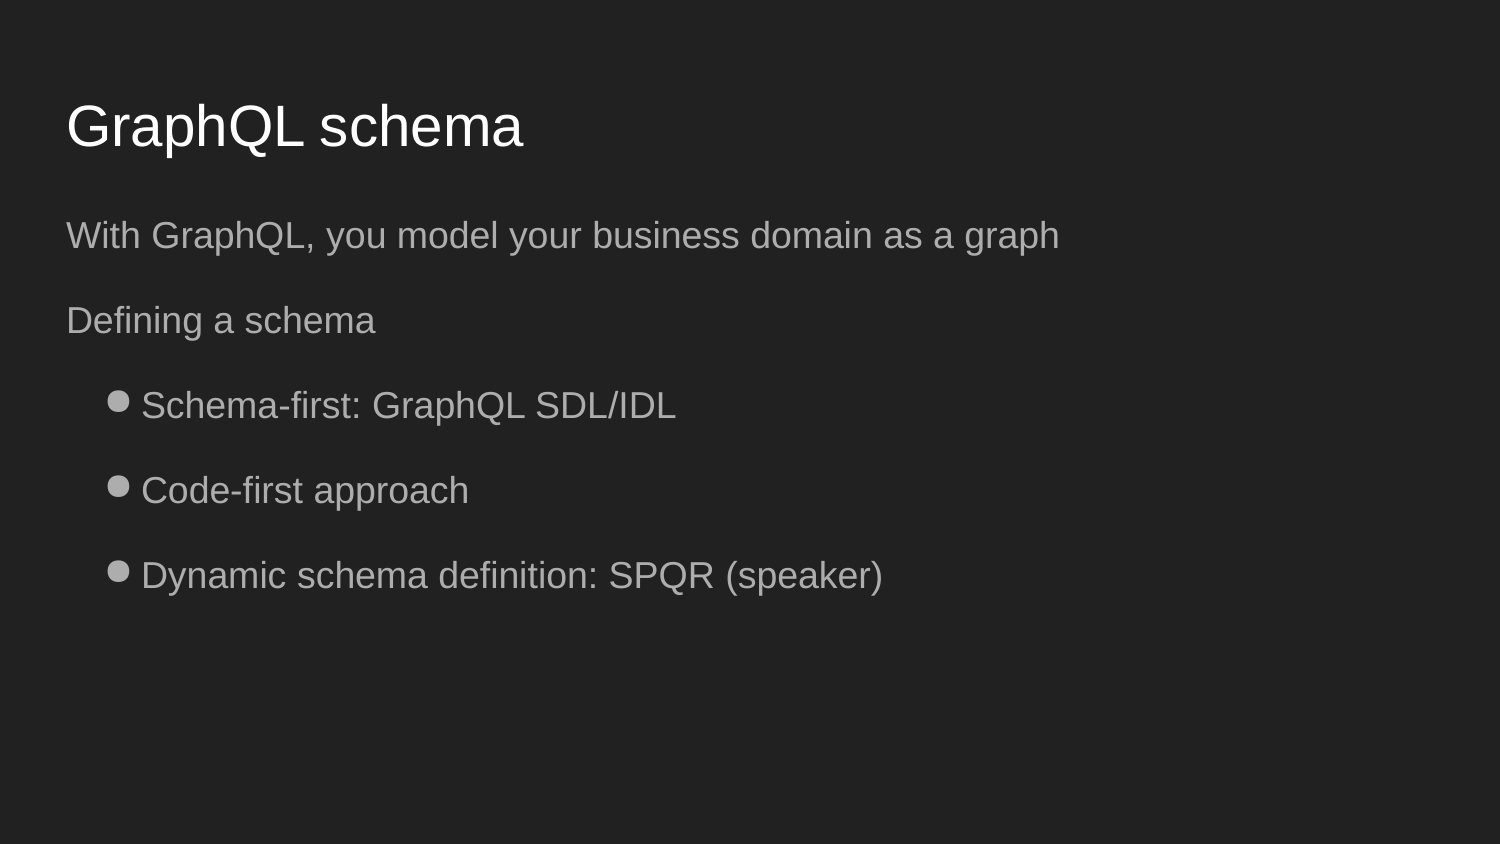

# GraphQL schema
With GraphQL, you model your business domain as a graph
Defining a schema
Schema-first: GraphQL SDL/IDL
Code-first approach
Dynamic schema definition: SPQR (speaker)